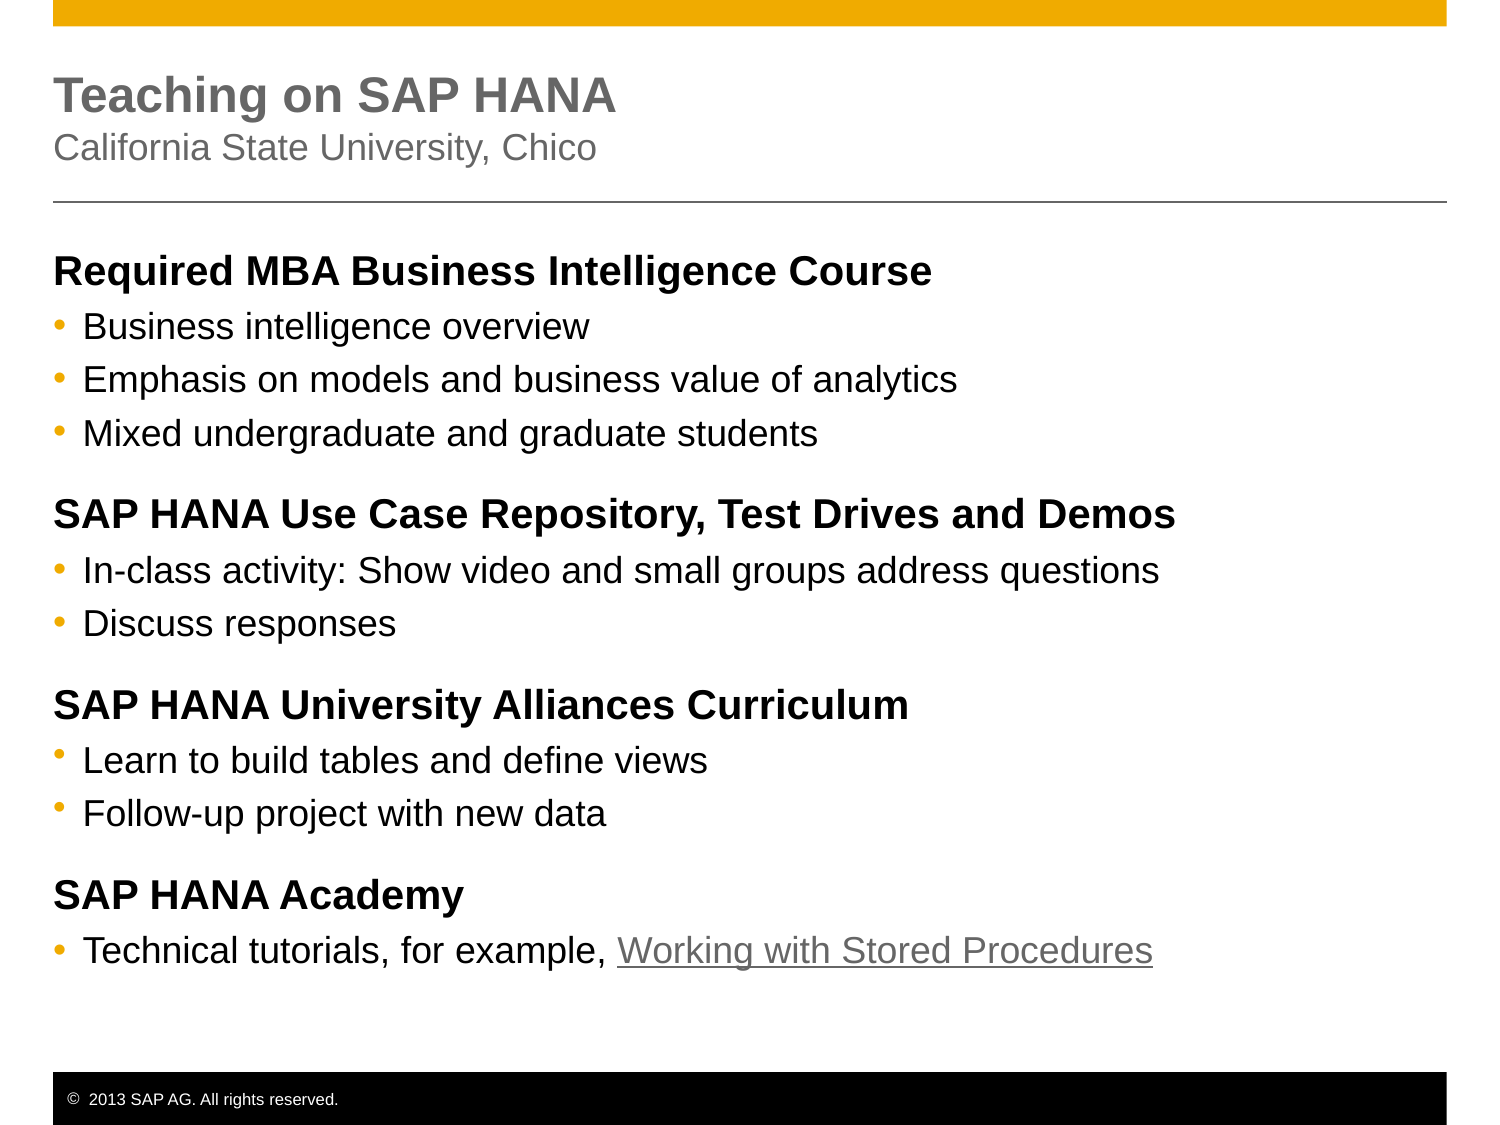

# Teaching on SAP HANA California State University, Chico
Required MBA Business Intelligence Course
Business intelligence overview
Emphasis on models and business value of analytics
Mixed undergraduate and graduate students
SAP HANA Use Case Repository, Test Drives and Demos
In-class activity: Show video and small groups address questions
Discuss responses
SAP HANA University Alliances Curriculum
Learn to build tables and define views
Follow-up project with new data
SAP HANA Academy
Technical tutorials, for example, Working with Stored Procedures